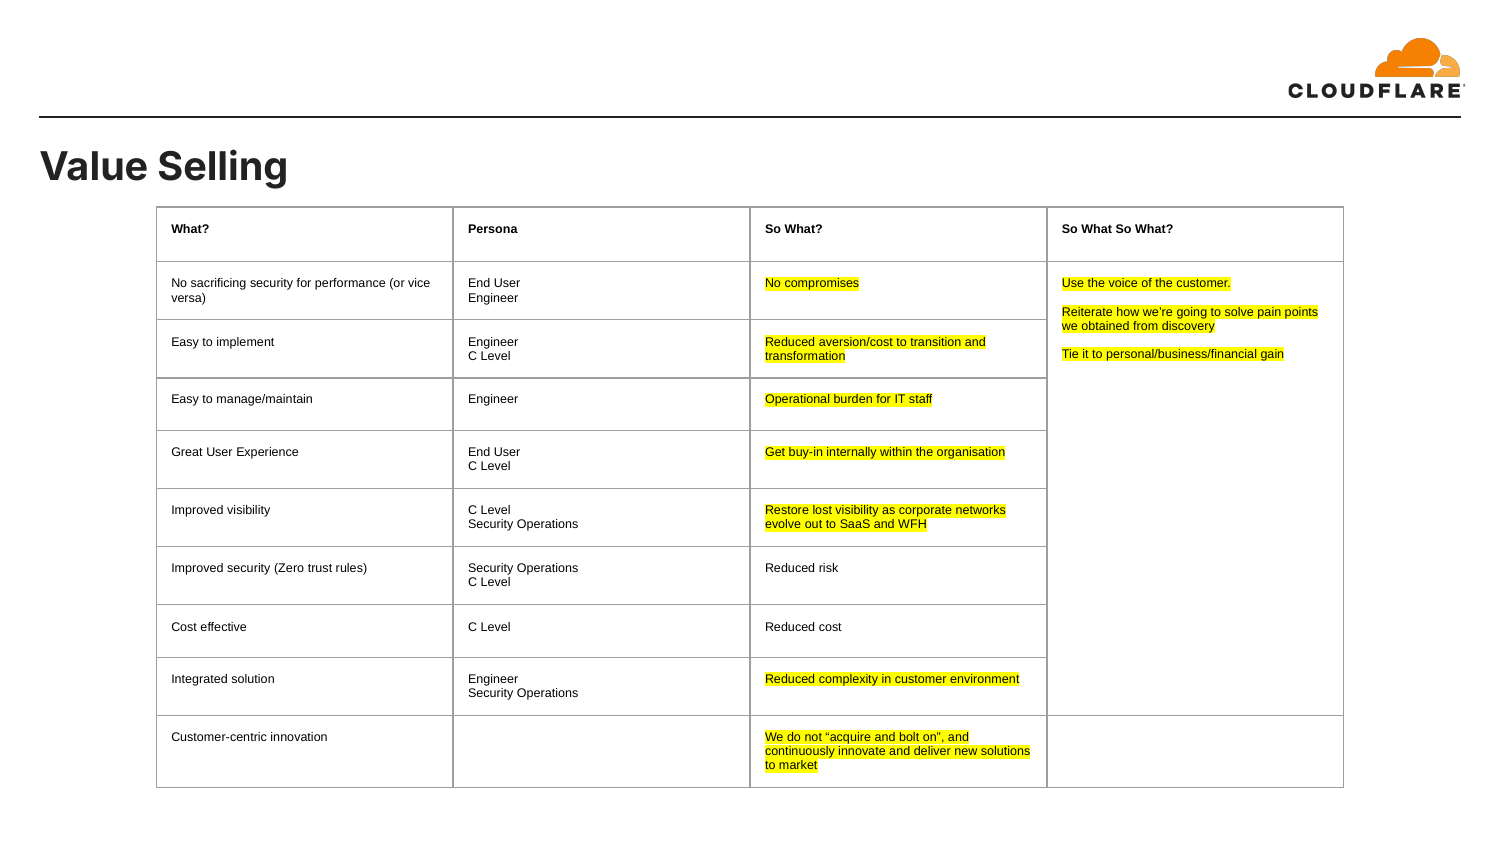

# Value Selling
| What? | Persona | So What? | So What So What? |
| --- | --- | --- | --- |
| No sacrificing security for performance (or vice versa) | End User Engineer | No compromises | Use the voice of the customer. Reiterate how we’re going to solve pain points we obtained from discovery Tie it to personal/business/financial gain |
| Easy to implement | Engineer C Level | Reduced aversion/cost to transition and transformation |  |
| Easy to manage/maintain | Engineer | Operational burden for IT staff |  |
| Great User Experience | End User C Level | Get buy-in internally within the organisation |  |
| Improved visibility | C Level Security Operations | Restore lost visibility as corporate networks evolve out to SaaS and WFH |  |
| Improved security (Zero trust rules) | Security Operations C Level | Reduced risk |  |
| Cost effective | C Level | Reduced cost |  |
| Integrated solution | Engineer Security Operations | Reduced complexity in customer environment |  |
| Customer-centric innovation |  | We do not “acquire and bolt on”, and continuously innovate and deliver new solutions to market |  |